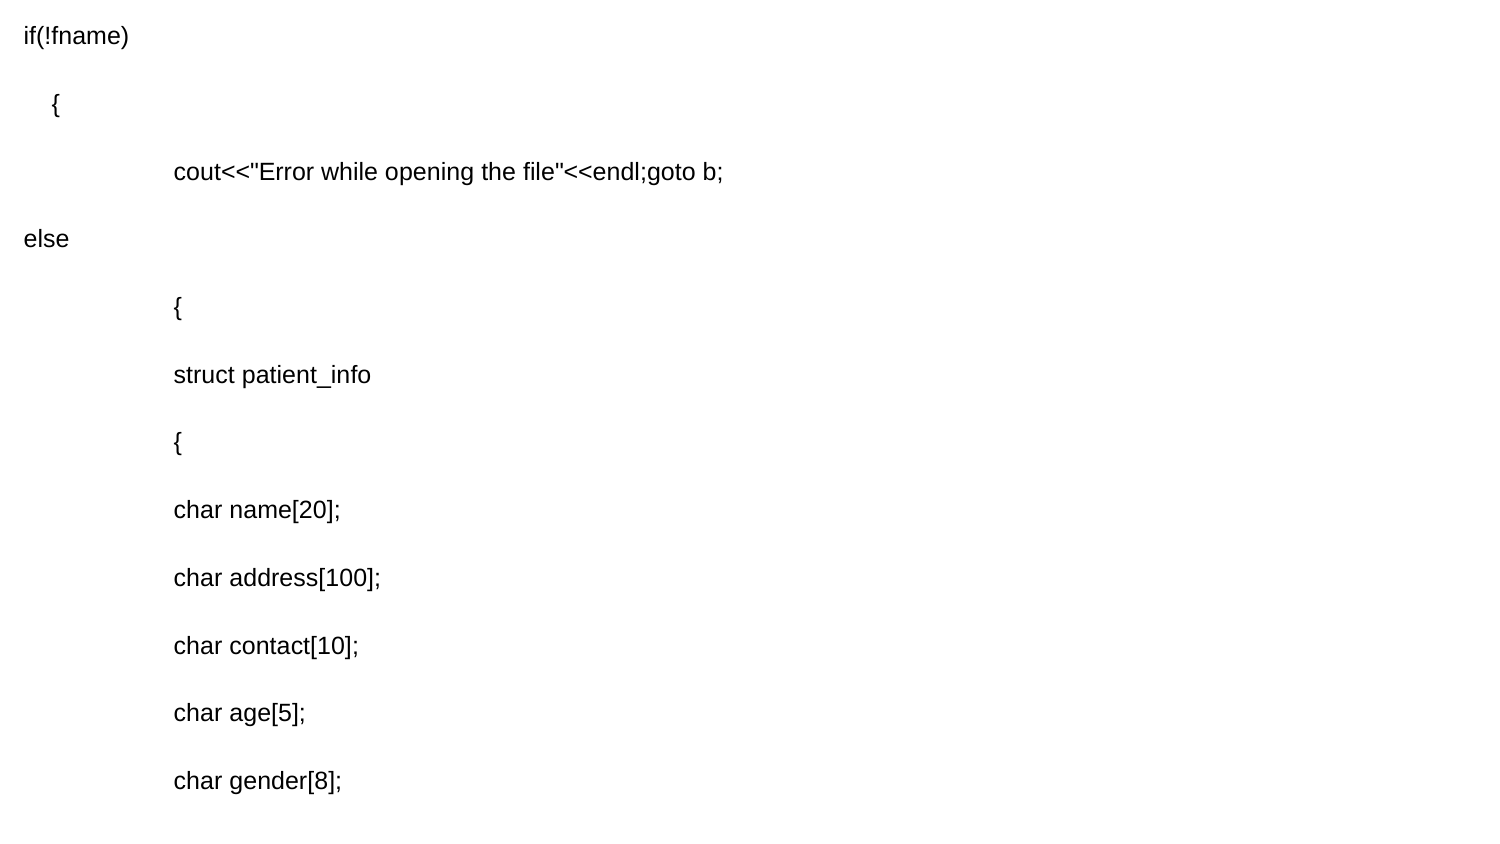

if(!fname)
    {
	cout<<"Error while opening the file"<<endl;goto b;
else
	{
          	struct patient_info
                  	{
                  	char name[20];
                  	char address[100];
                  	char contact[10];
                  	char age[5];
                  	char gender[8];